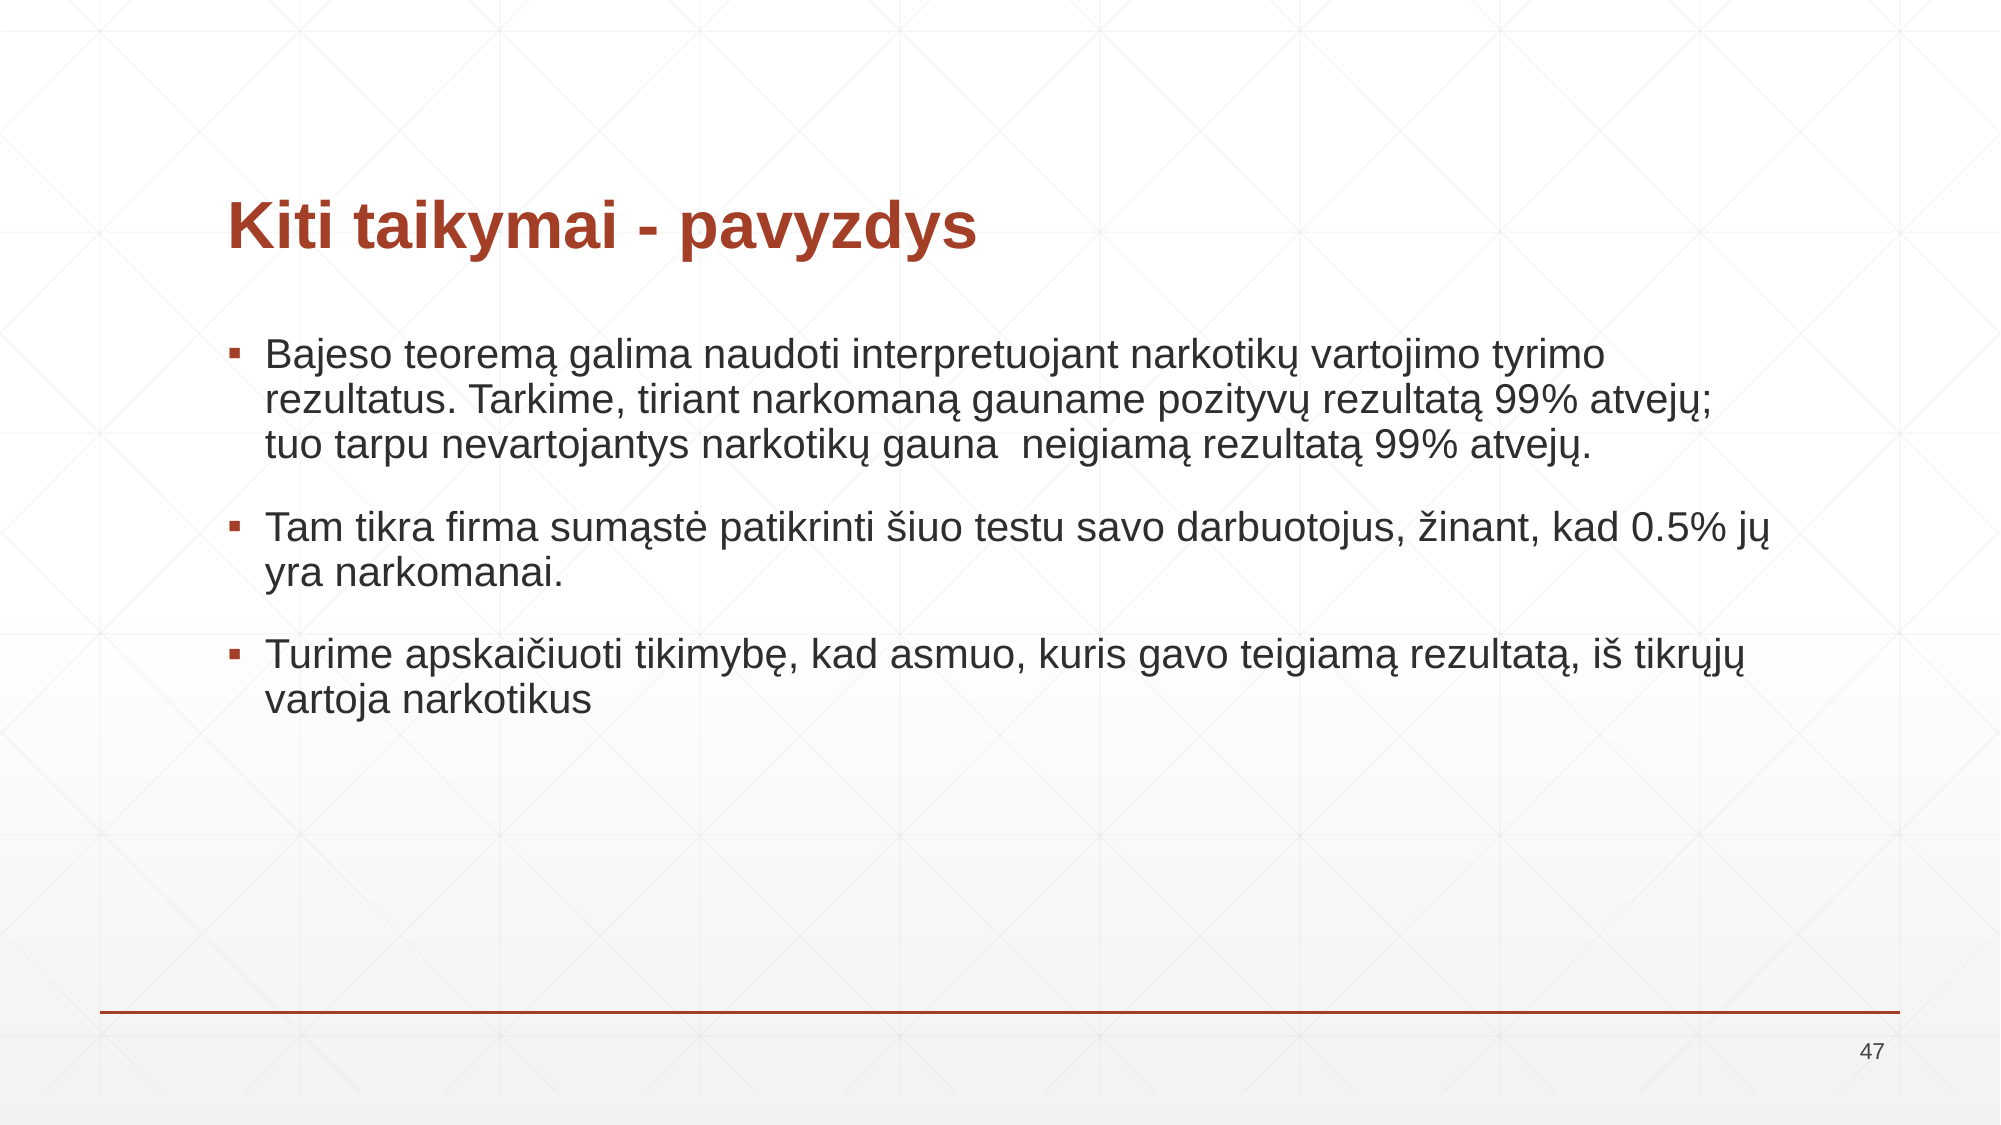

# Kiti taikymai - pavyzdys
Bajeso teoremą galima naudoti interpretuojant narkotikų vartojimo tyrimo rezultatus. Tarkime, tiriant narkomaną gauname pozityvų rezultatą 99% atvejų; tuo tarpu nevartojantys narkotikų gauna  neigiamą rezultatą 99% atvejų.
Tam tikra firma sumąstė patikrinti šiuo testu savo darbuotojus, žinant, kad 0.5% jų yra narkomanai.
Turime apskaičiuoti tikimybę, kad asmuo, kuris gavo teigiamą rezultatą, iš tikrųjų vartoja narkotikus
47